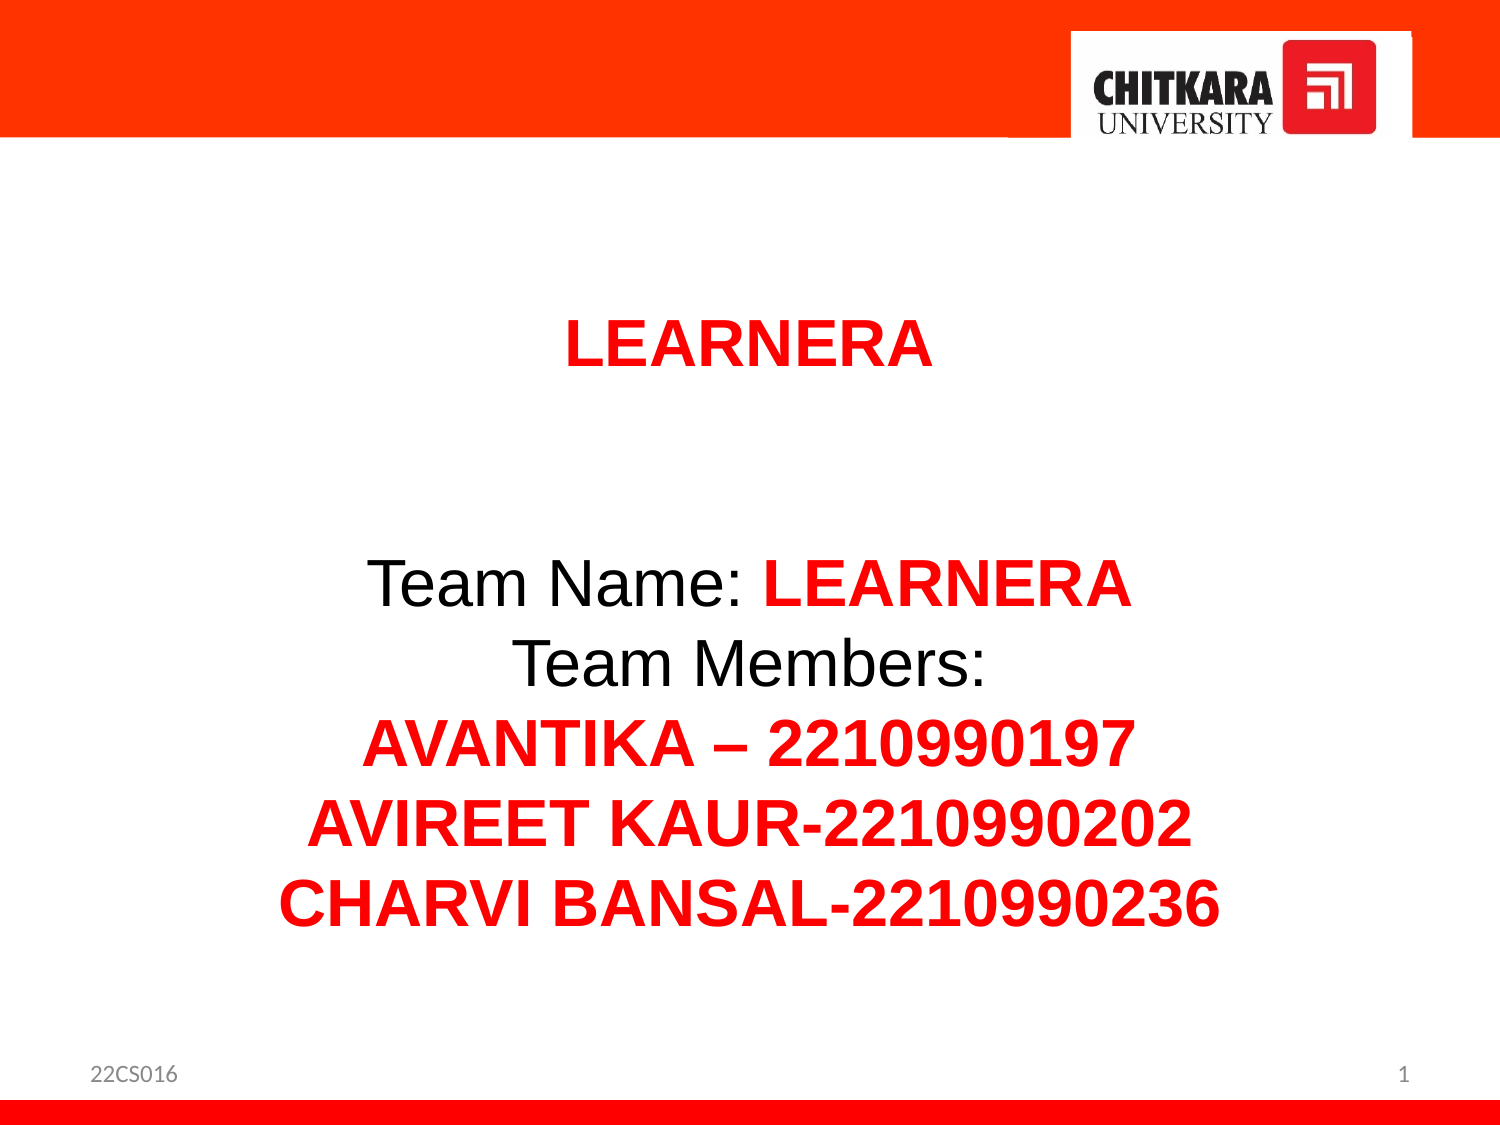

LEARNERA

Team Name: LEARNERA
Team Members:
AVANTIKA – 2210990197
AVIREET KAUR-2210990202
CHARVI BANSAL-2210990236

22CS016
1